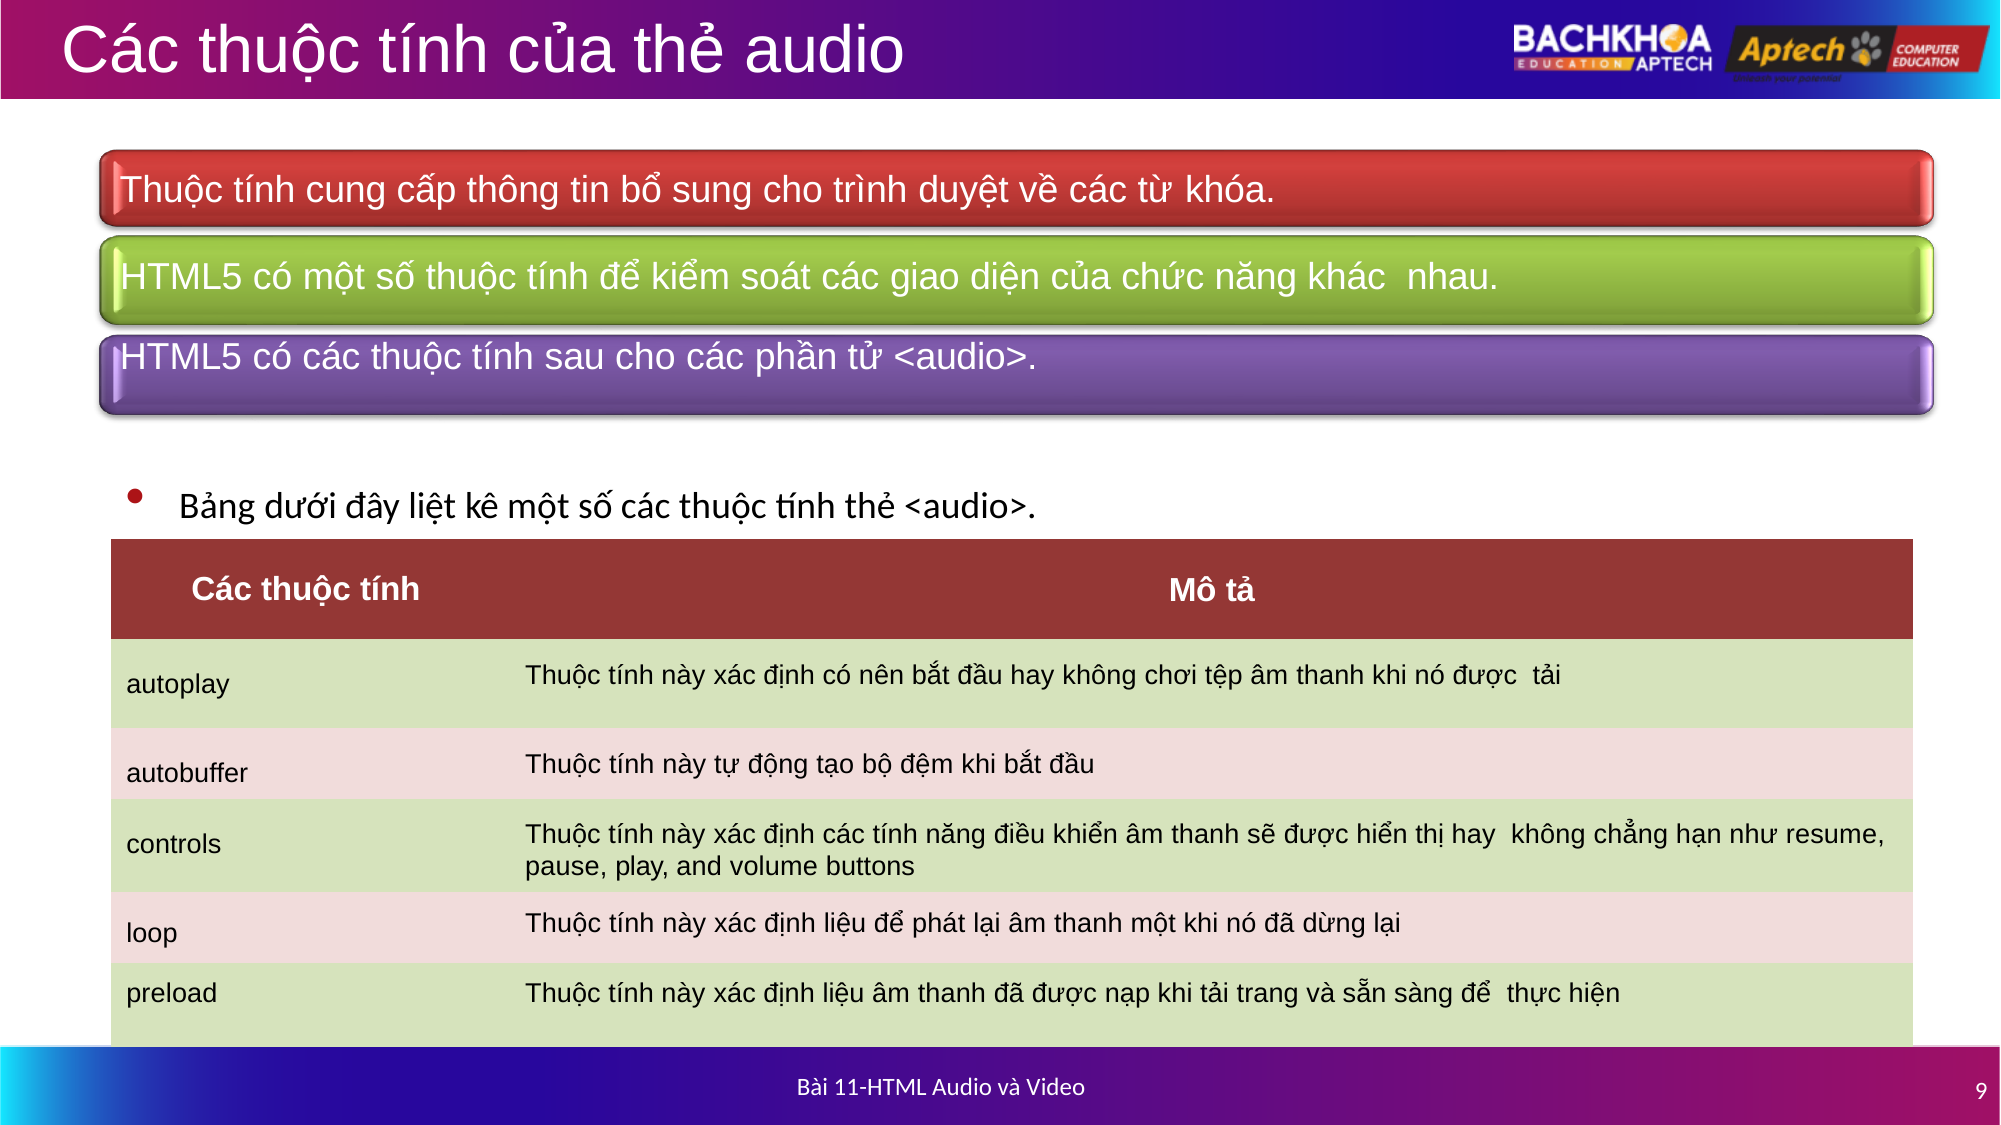

# Các thuộc tính của thẻ audio

Thuộc tính cung cấp thông tin bổ sung cho trình duyệt về các từ khóa.
HTML5 có một số thuộc tính để kiểm soát các giao diện của chức năng khác  nhau.
HTML5 có các thuộc tính sau cho các phần tử <audio>.

Bảng dưới đây liệt kê một số các thuộc tính thẻ <audio>.

| Các thuộc tính | Mô tả |
| --- | --- |
| autoplay | Thuộc tính này xác định có nên bắt đầu hay không chơi tệp âm thanh khi nó được tải |
| autobuffer | Thuộc tính này tự động tạo bộ đệm khi bắt đầu |
| controls | Thuộc tính này xác định các tính năng điều khiển âm thanh sẽ được hiển thị hay không chẳng hạn như resume, pause, play, and volume buttons |
| loop | Thuộc tính này xác định liệu để phát lại âm thanh một khi nó đã dừng lại |
| preload | Thuộc tính này xác định liệu âm thanh đã được nạp khi tải trang và sẵn sàng để thực hiện |
Bài 11-HTML Audio và Video
9